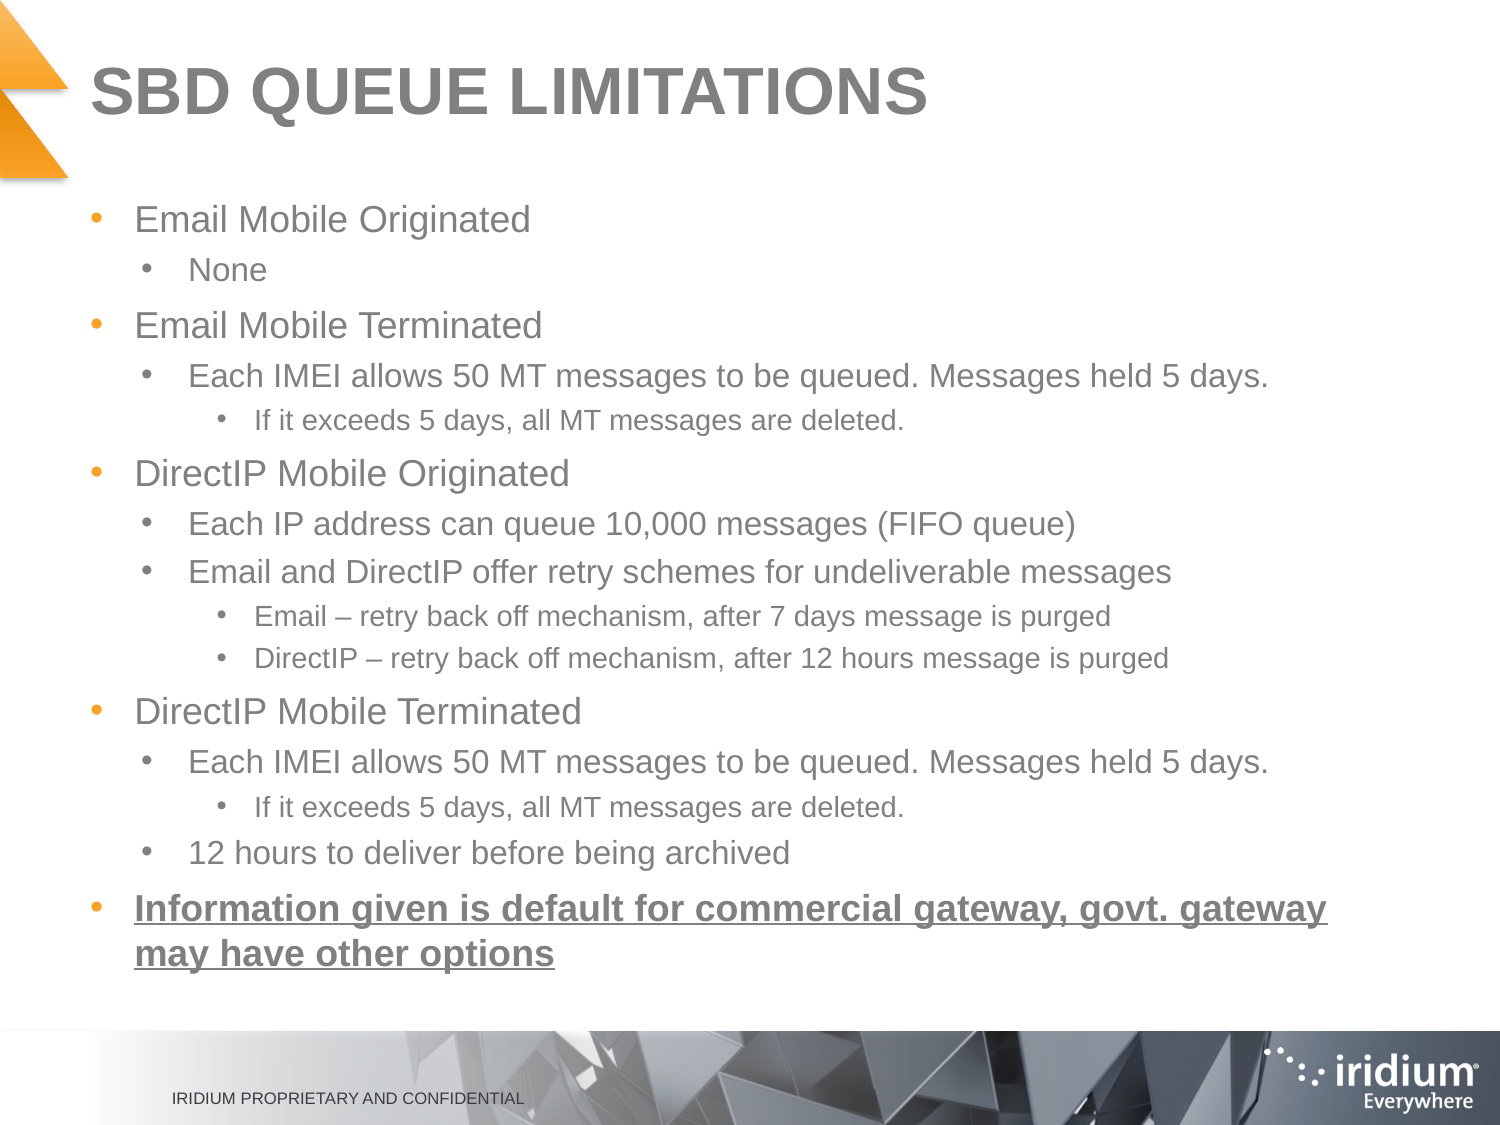

# SBD Queue LIMITATIONS
Email Mobile Originated
None
Email Mobile Terminated
Each IMEI allows 50 MT messages to be queued. Messages held 5 days.
If it exceeds 5 days, all MT messages are deleted.
DirectIP Mobile Originated
Each IP address can queue 10,000 messages (FIFO queue)
Email and DirectIP offer retry schemes for undeliverable messages
Email – retry back off mechanism, after 7 days message is purged
DirectIP – retry back off mechanism, after 12 hours message is purged
DirectIP Mobile Terminated
Each IMEI allows 50 MT messages to be queued. Messages held 5 days.
If it exceeds 5 days, all MT messages are deleted.
12 hours to deliver before being archived
Information given is default for commercial gateway, govt. gateway may have other options

Iridium Proprietary and Confidential